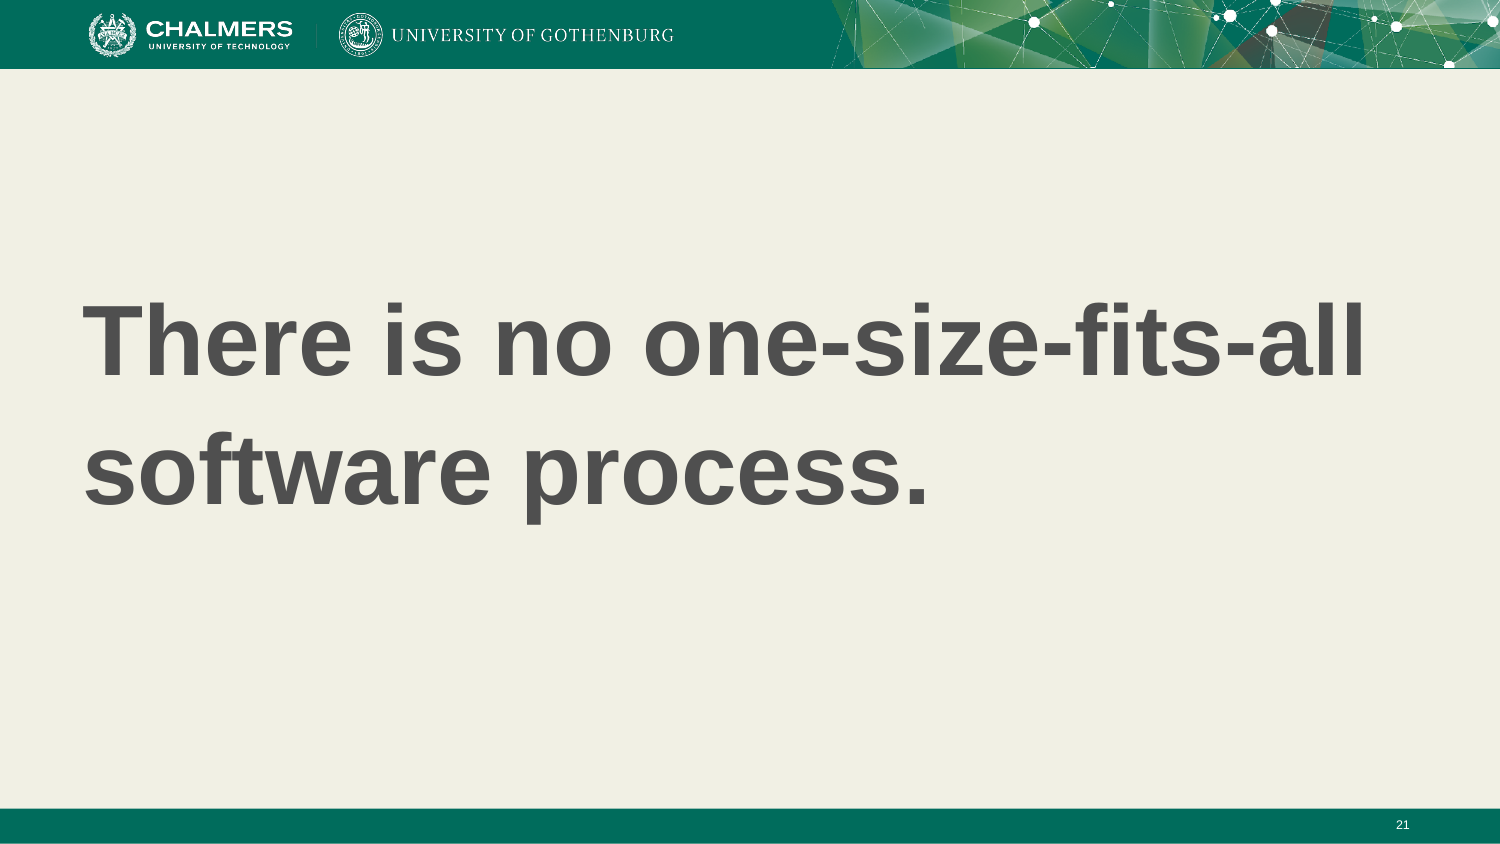

# There is no one-size-fits-all software process.
21